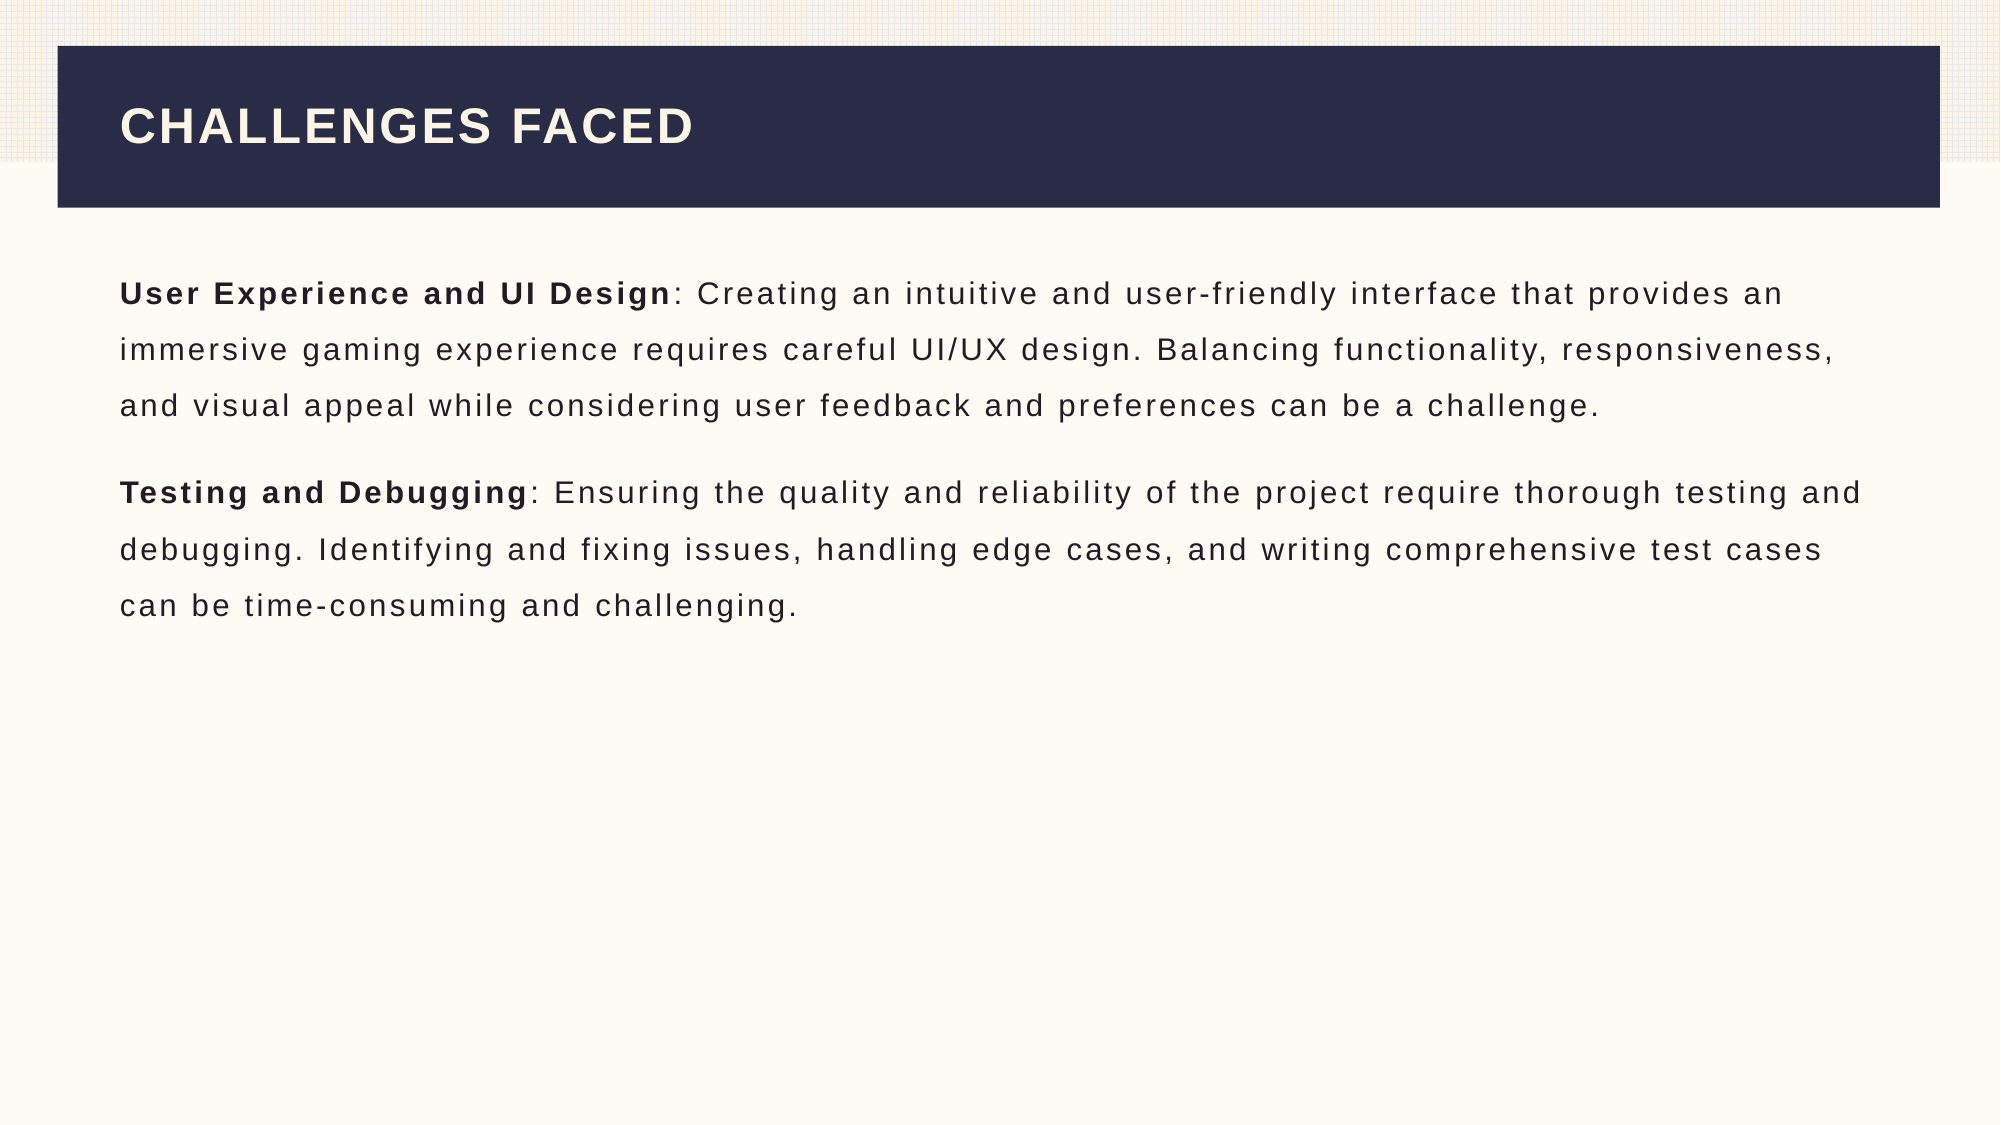

# CHALLENGES FACED
User Experience and UI Design: Creating an intuitive and user-friendly interface that provides an immersive gaming experience requires careful UI/UX design. Balancing functionality, responsiveness, and visual appeal while considering user feedback and preferences can be a challenge.
Testing and Debugging: Ensuring the quality and reliability of the project require thorough testing and debugging. Identifying and fixing issues, handling edge cases, and writing comprehensive test cases can be time-consuming and challenging.